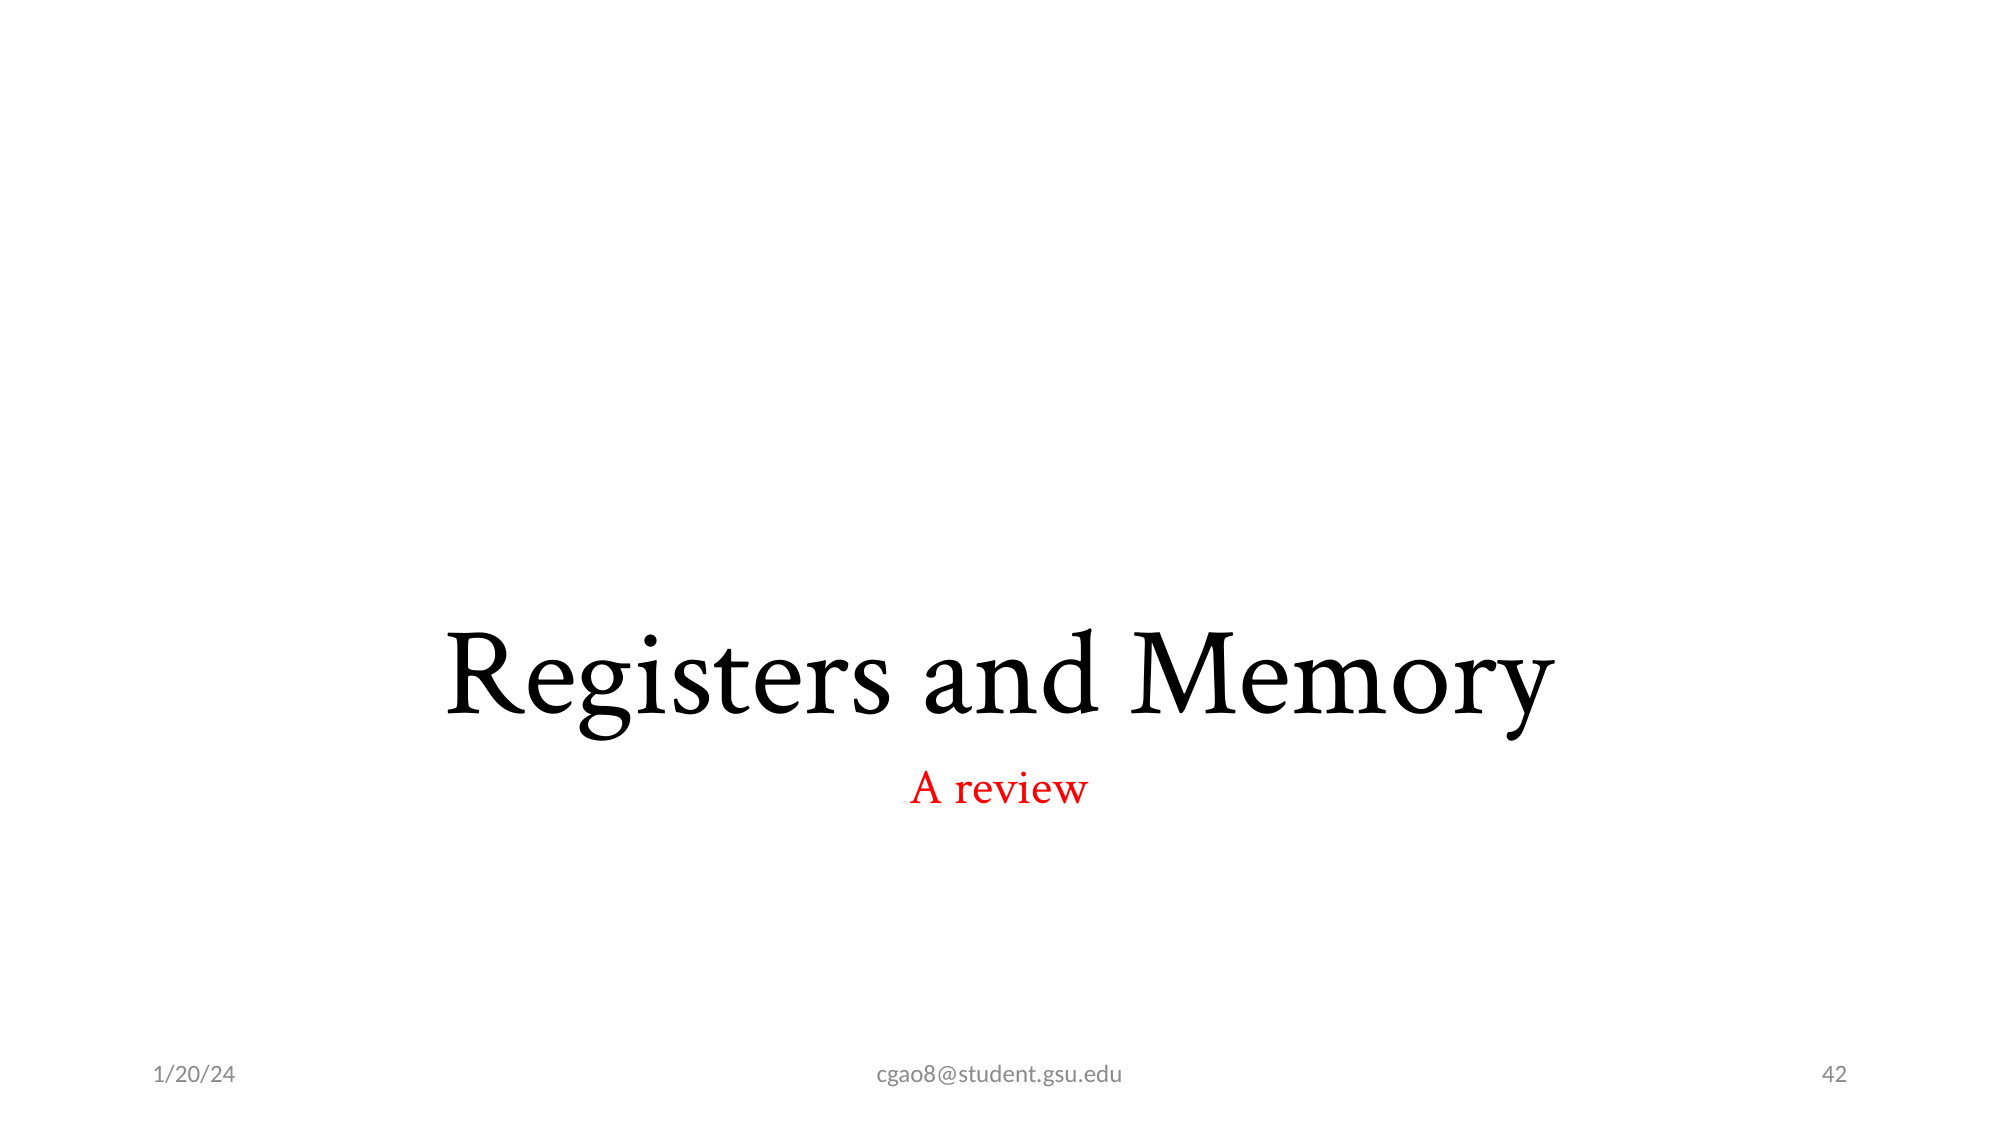

# Registers and Memory
A review
1/20/24
cgao8@student.gsu.edu
42